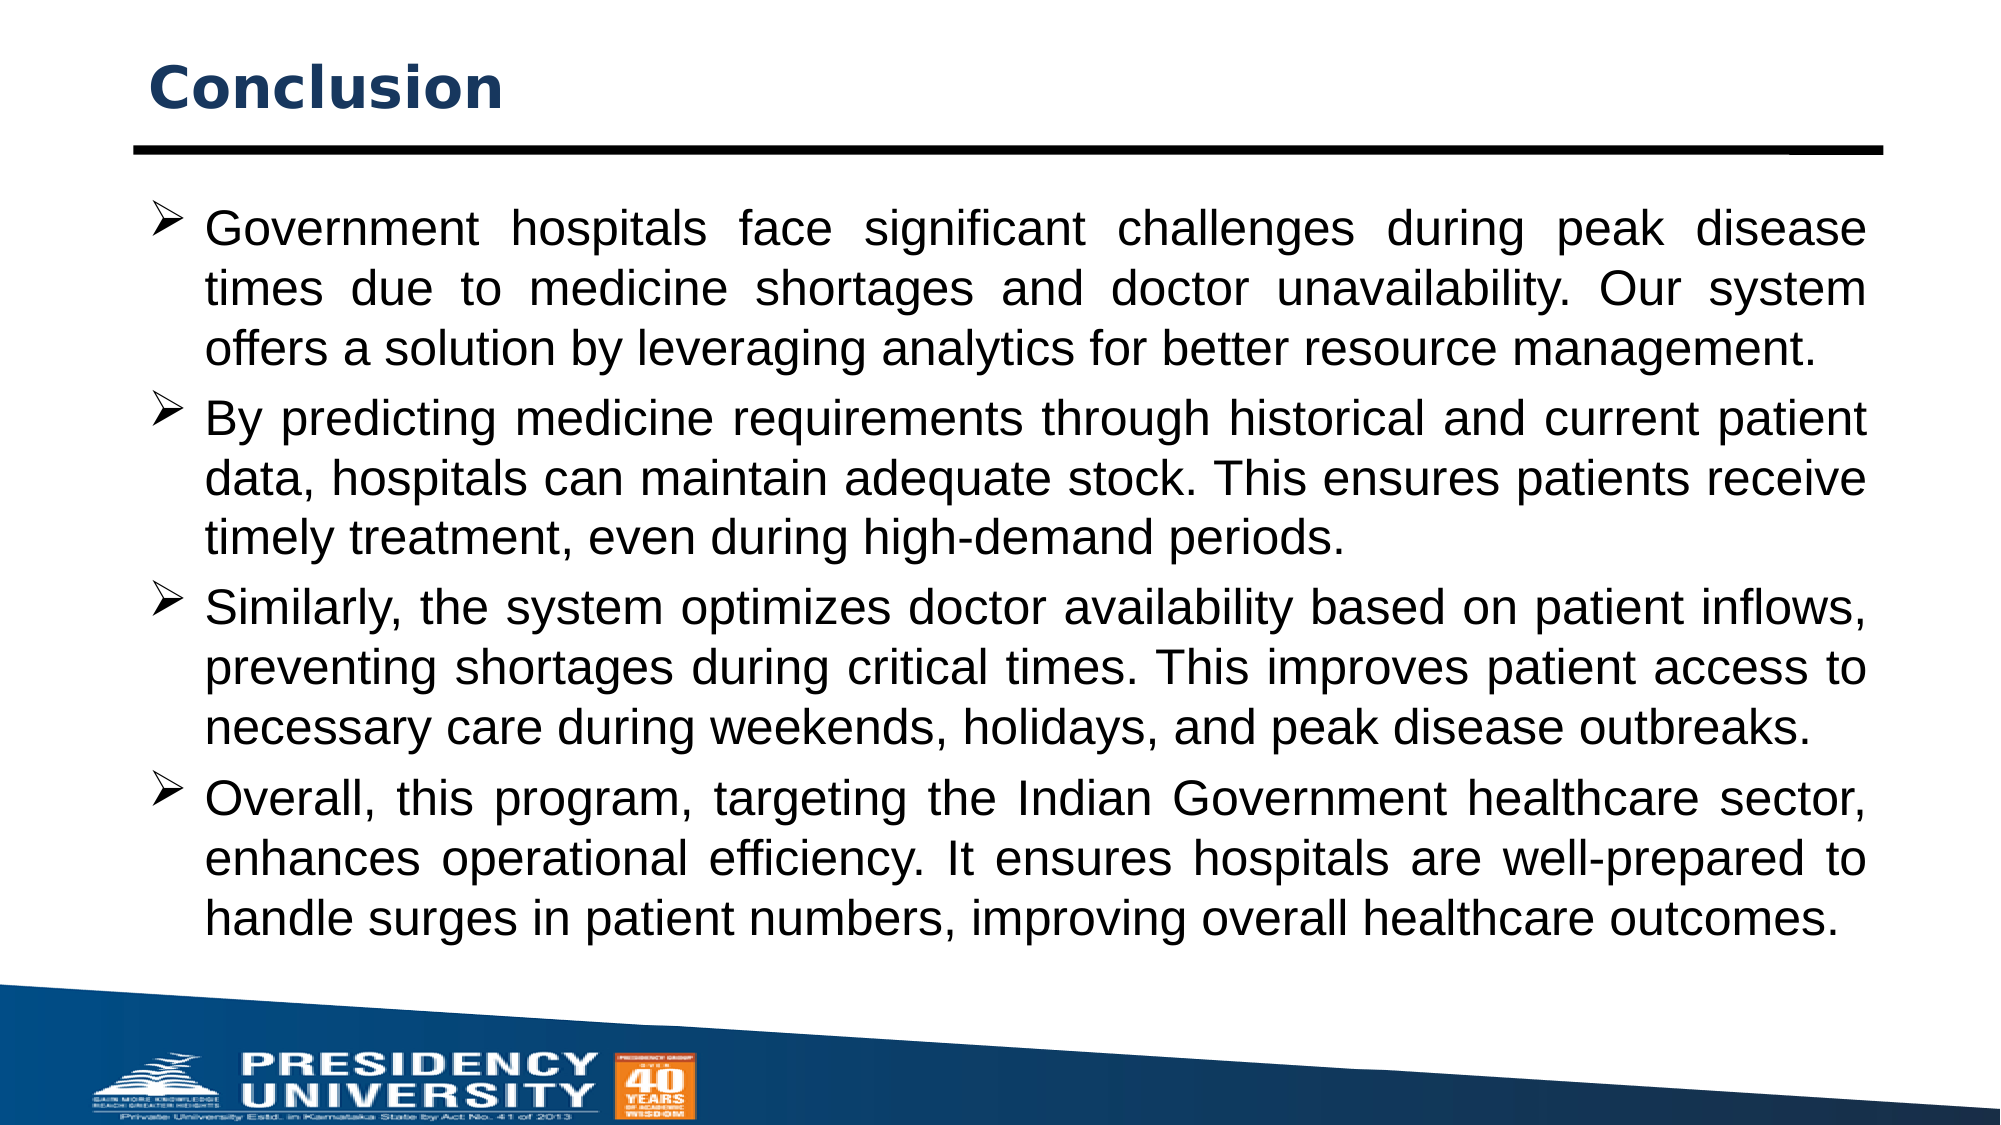

# Conclusion
Government hospitals face significant challenges during peak disease times due to medicine shortages and doctor unavailability. Our system offers a solution by leveraging analytics for better resource management.
By predicting medicine requirements through historical and current patient data, hospitals can maintain adequate stock. This ensures patients receive timely treatment, even during high-demand periods.
Similarly, the system optimizes doctor availability based on patient inflows, preventing shortages during critical times. This improves patient access to necessary care during weekends, holidays, and peak disease outbreaks.
Overall, this program, targeting the Indian Government healthcare sector, enhances operational efficiency. It ensures hospitals are well-prepared to handle surges in patient numbers, improving overall healthcare outcomes.